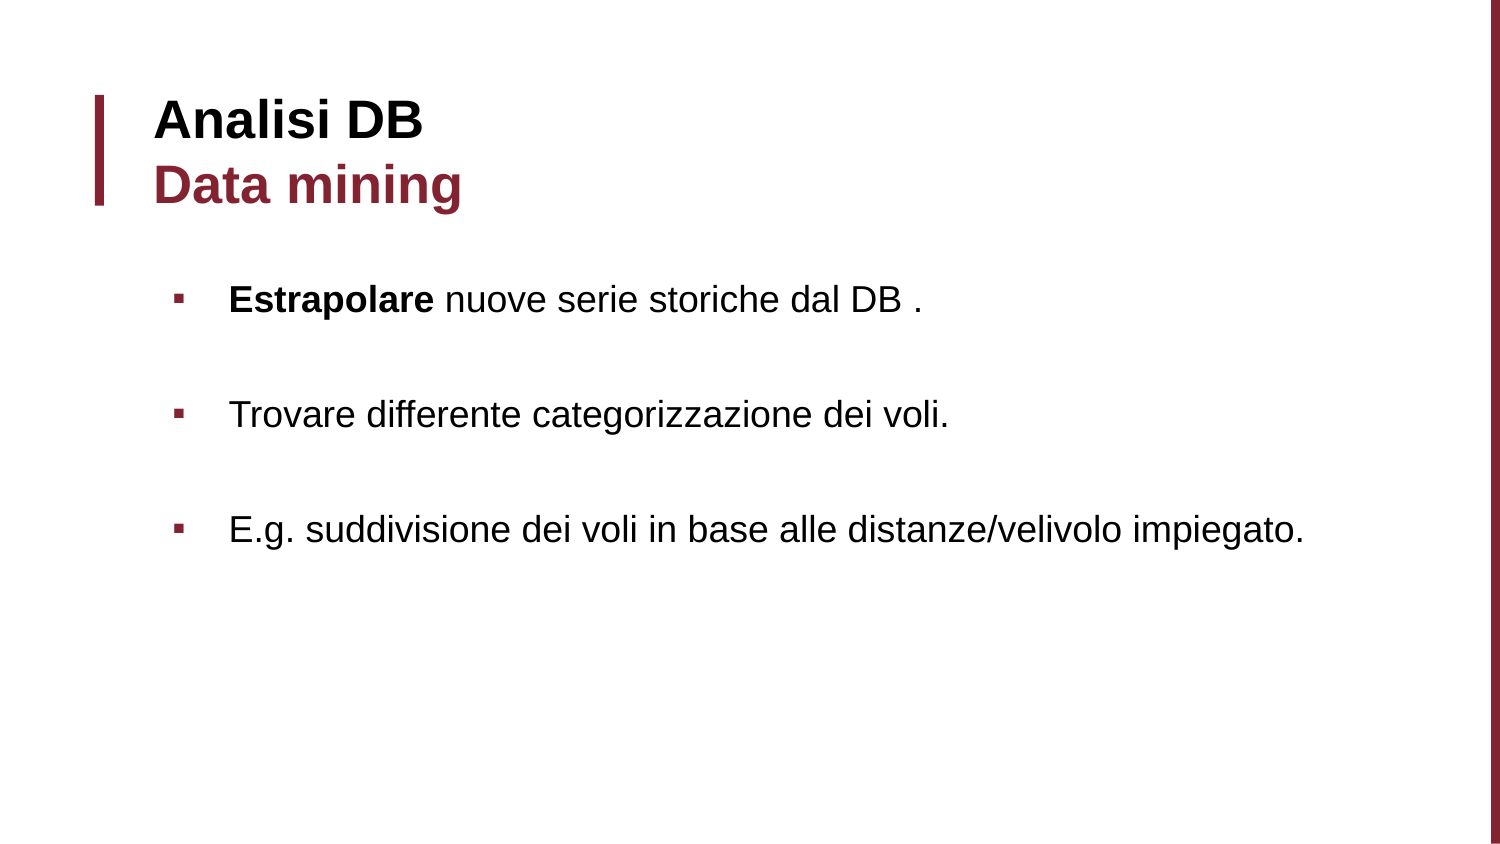

# Analisi DB Data mining
Estrapolare nuove serie storiche dal DB .

Trovare differente categorizzazione dei voli.

E.g. suddivisione dei voli in base alle distanze/velivolo impiegato.